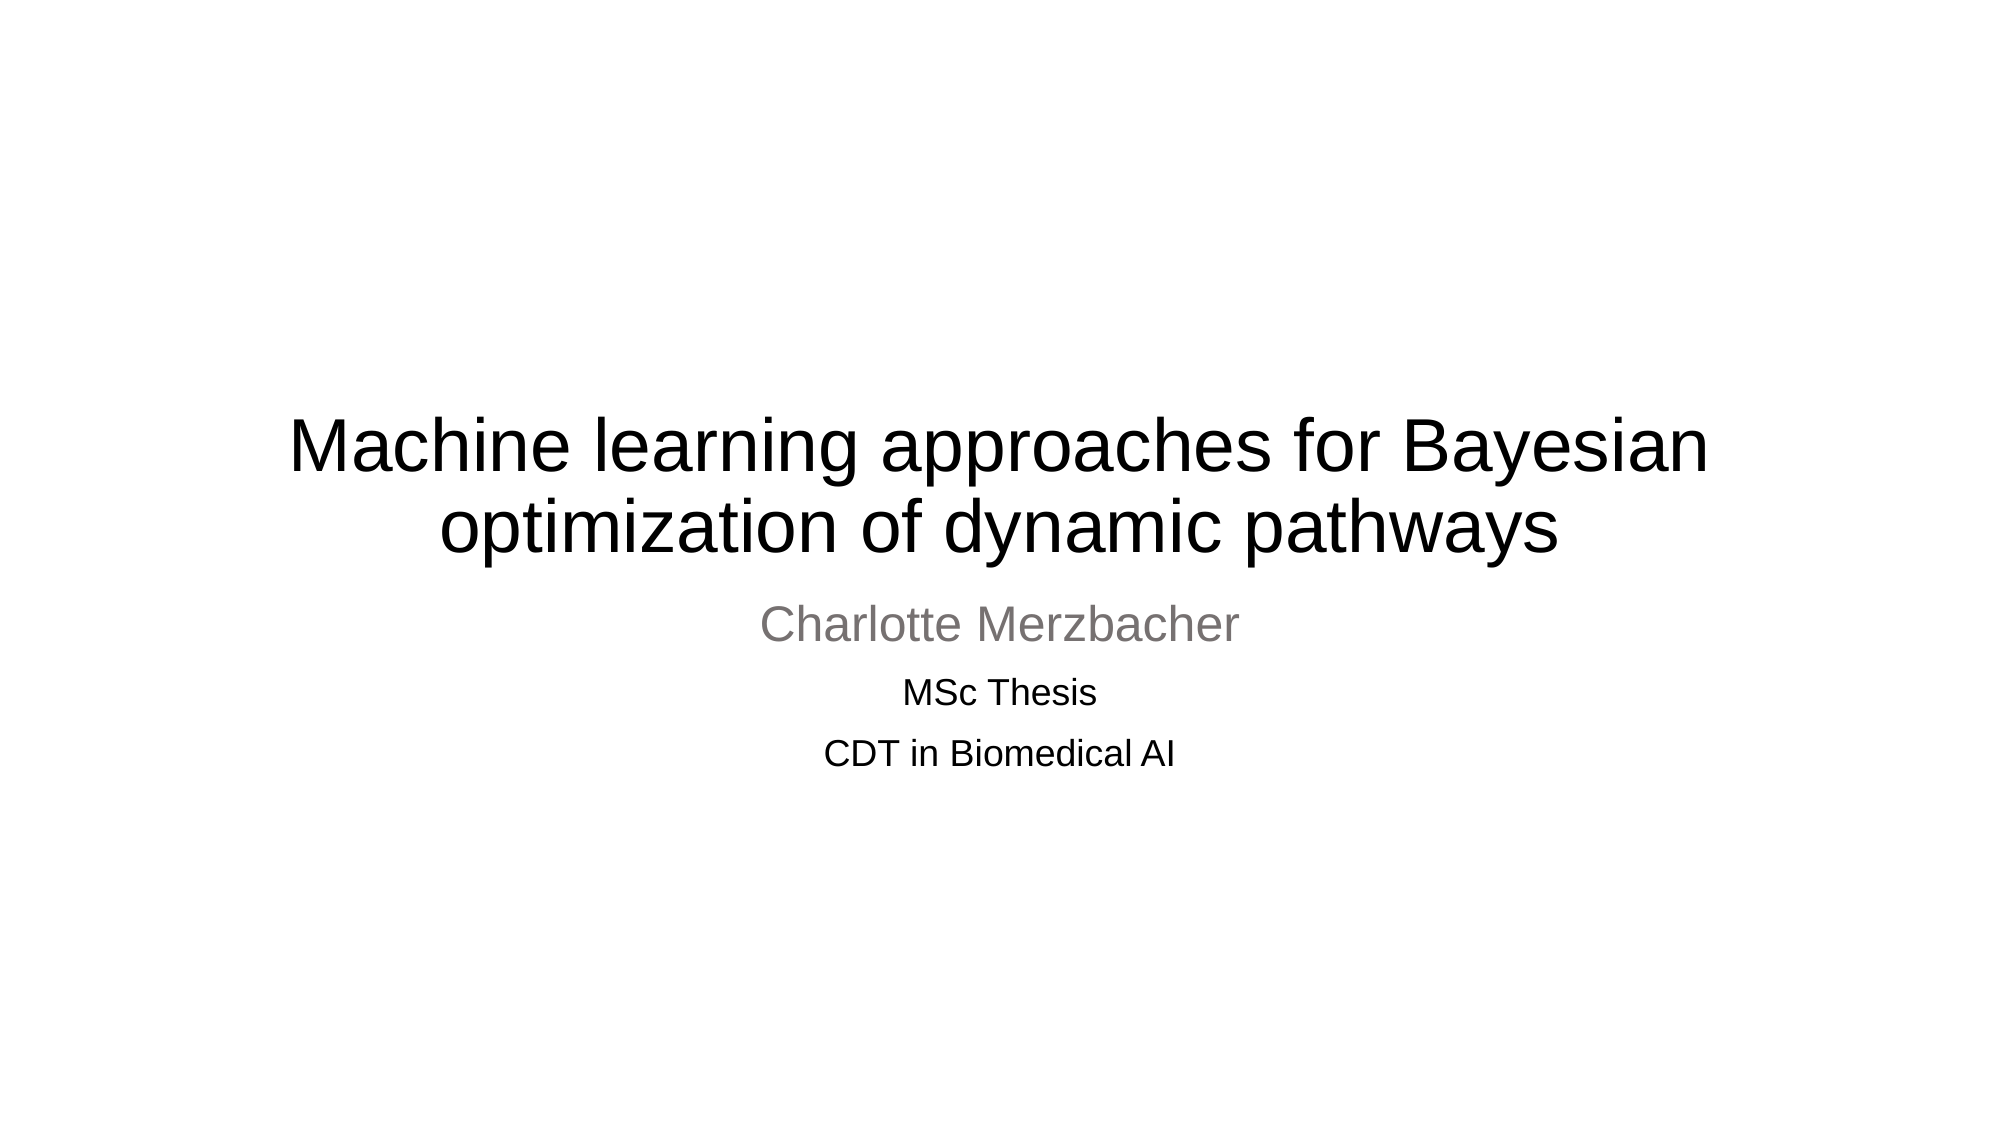

# Machine learning approaches for Bayesian optimization of dynamic pathways

Charlotte Merzbacher
MSc Thesis
CDT in Biomedical AI